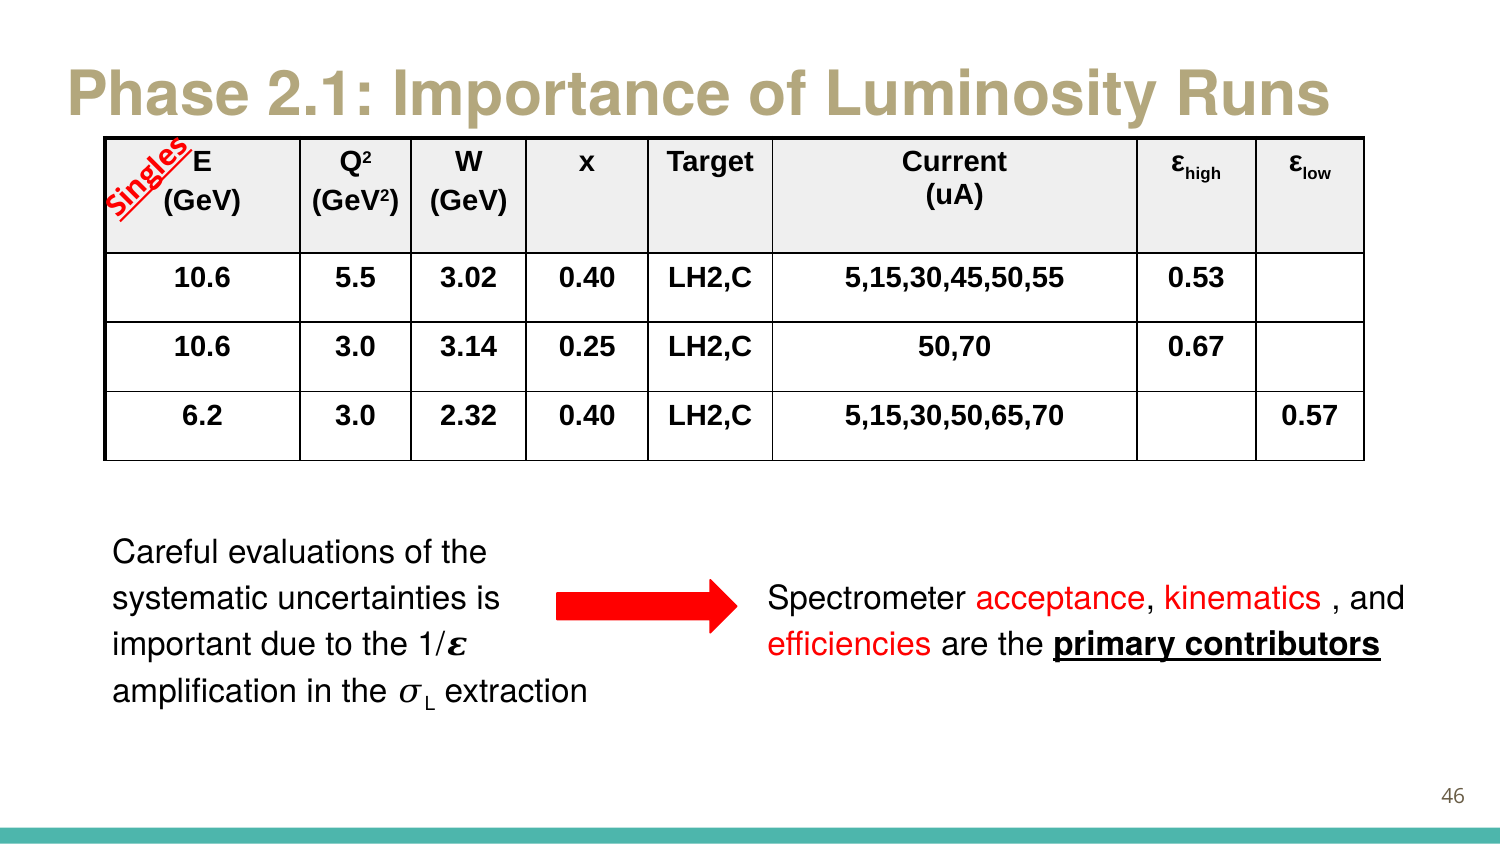

# Phase 2.1: Importance of Luminosity Runs
Singles
| E (GeV) | Q2 (GeV2) | W (GeV) | x | Target | Current (uA) | εhigh | εlow |
| --- | --- | --- | --- | --- | --- | --- | --- |
| 10.6 | 5.5 | 3.02 | 0.40 | LH2,C | 5,15,30,45,50,55 | 0.53 |  |
| 10.6 | 3.0 | 3.14 | 0.25 | LH2,C | 50,70 | 0.67 |  |
| 6.2 | 3.0 | 2.32 | 0.40 | LH2,C | 5,15,30,50,65,70 |  | 0.57 |
Careful evaluations of the systematic uncertainties is important due to the 1/𝜺 amplification in the 𝜎L extraction
Spectrometer acceptance, kinematics , and efficiencies are the primary contributors

46